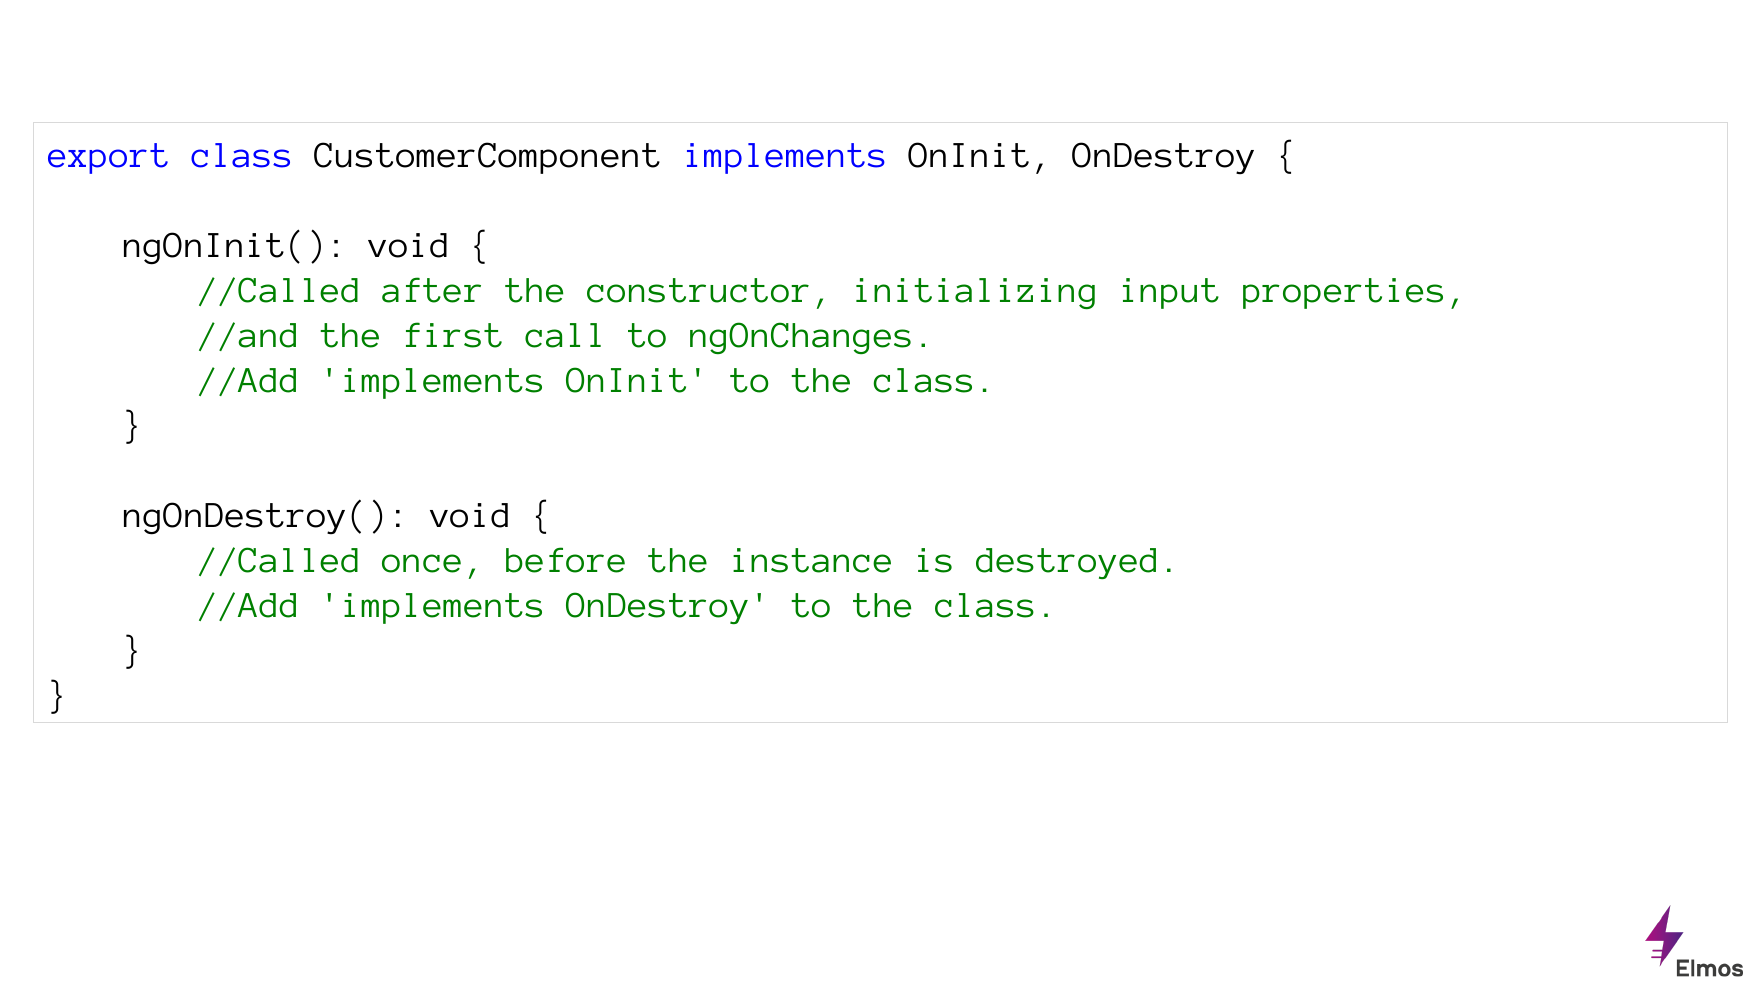

export class CustomerComponent implements OnInit, OnDestroy {

ngOnInit(): void {
//Called after the constructor, initializing input properties,
//and the first call to ngOnChanges.
//Add 'implements OnInit' to the class.
}
ngOnDestroy(): void {
//Called once, before the instance is destroyed.
//Add 'implements OnDestroy' to the class.
}
}